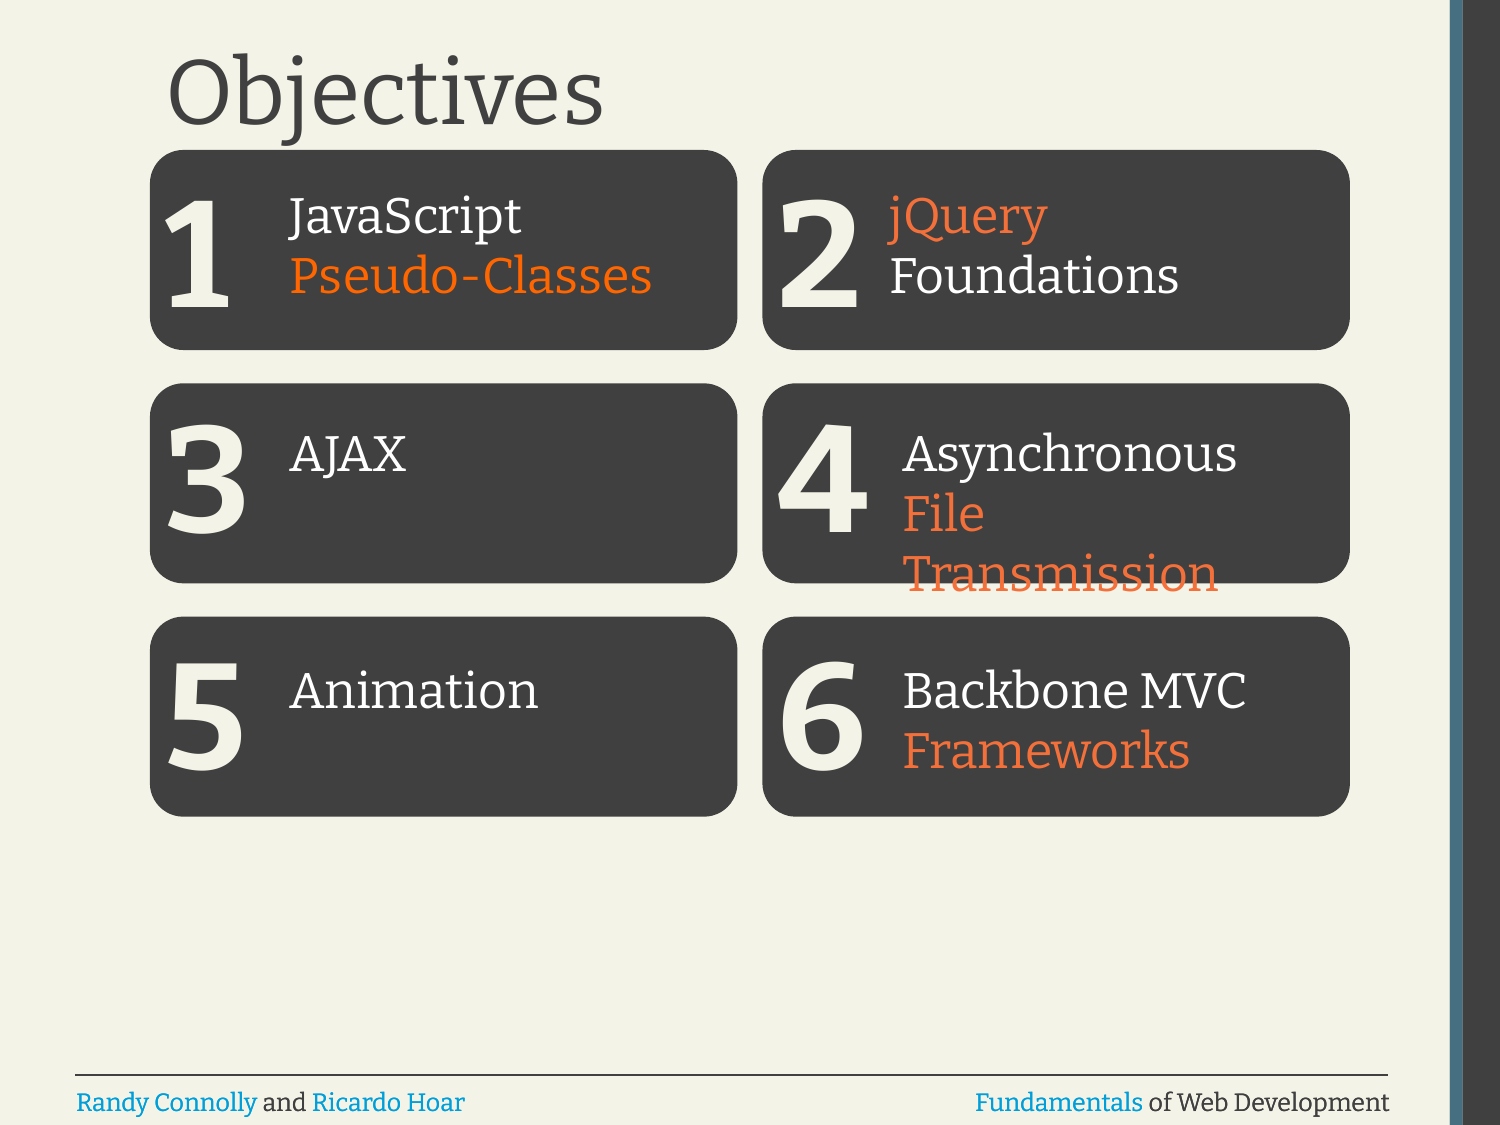

# Objectives

1

2
JavaScript Pseudo-Classes
jQuery Foundations
3
4

AJAX
Asynchronous File Transmission
5
6

Animation
Backbone MVC Frameworks
7